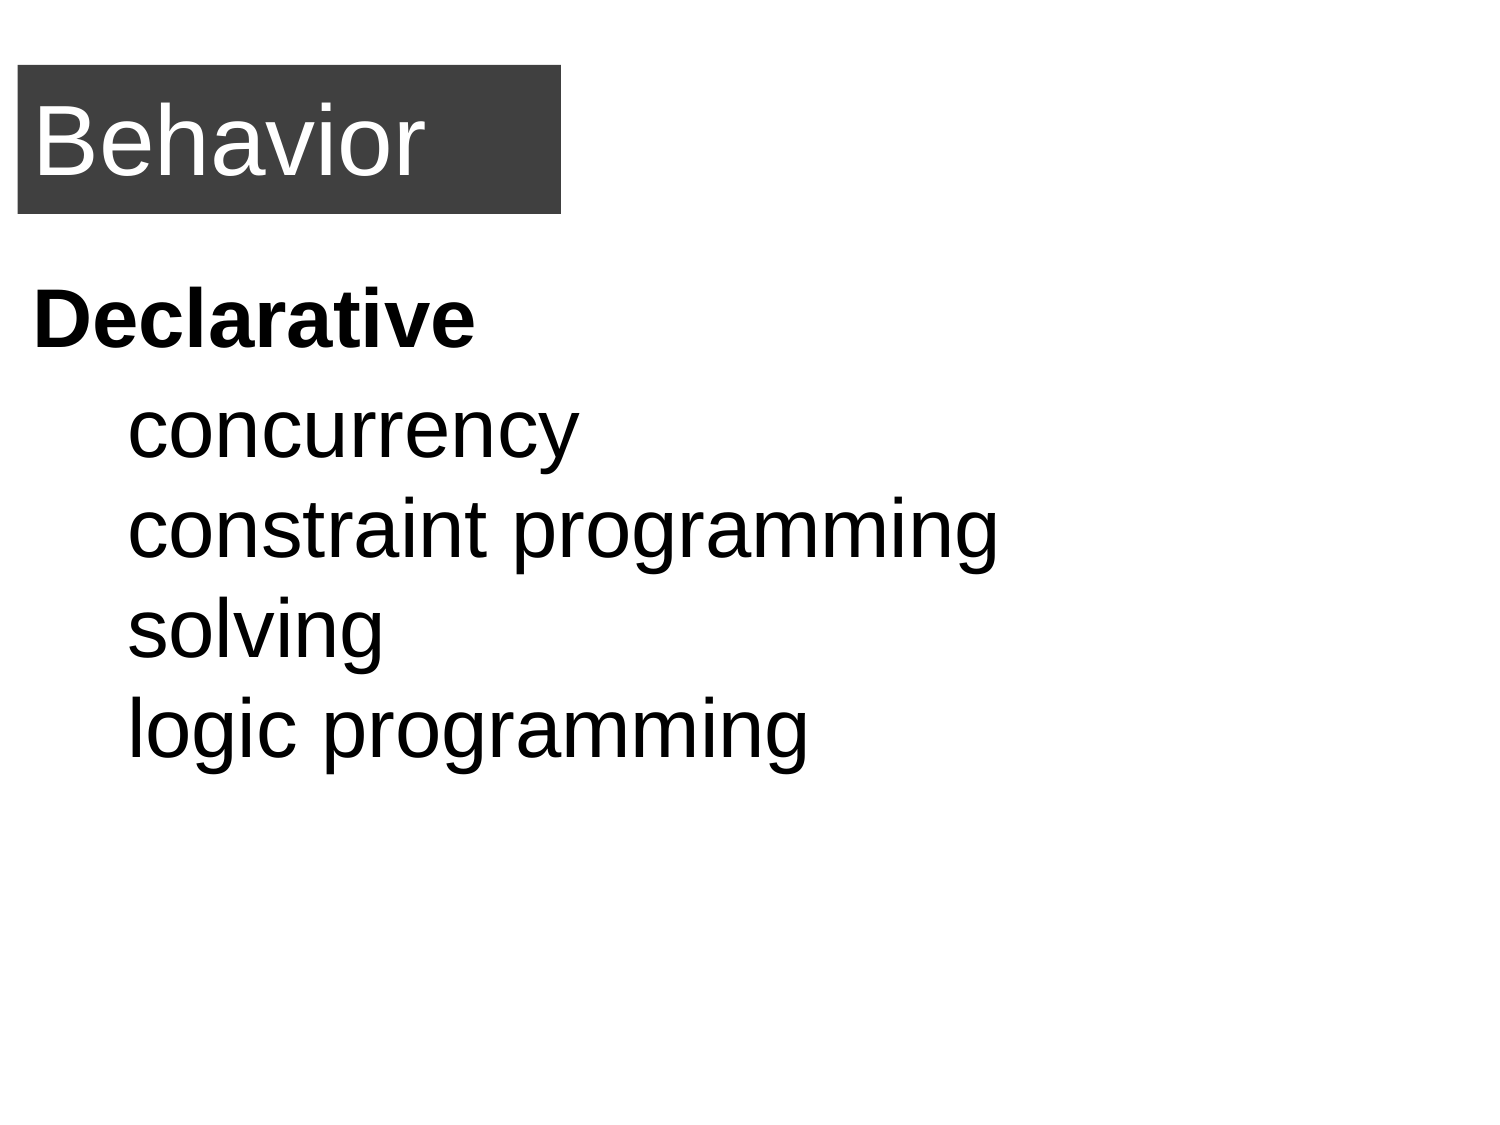

Behavior
Declarative
concurrency
constraint programming
solving
logic programming